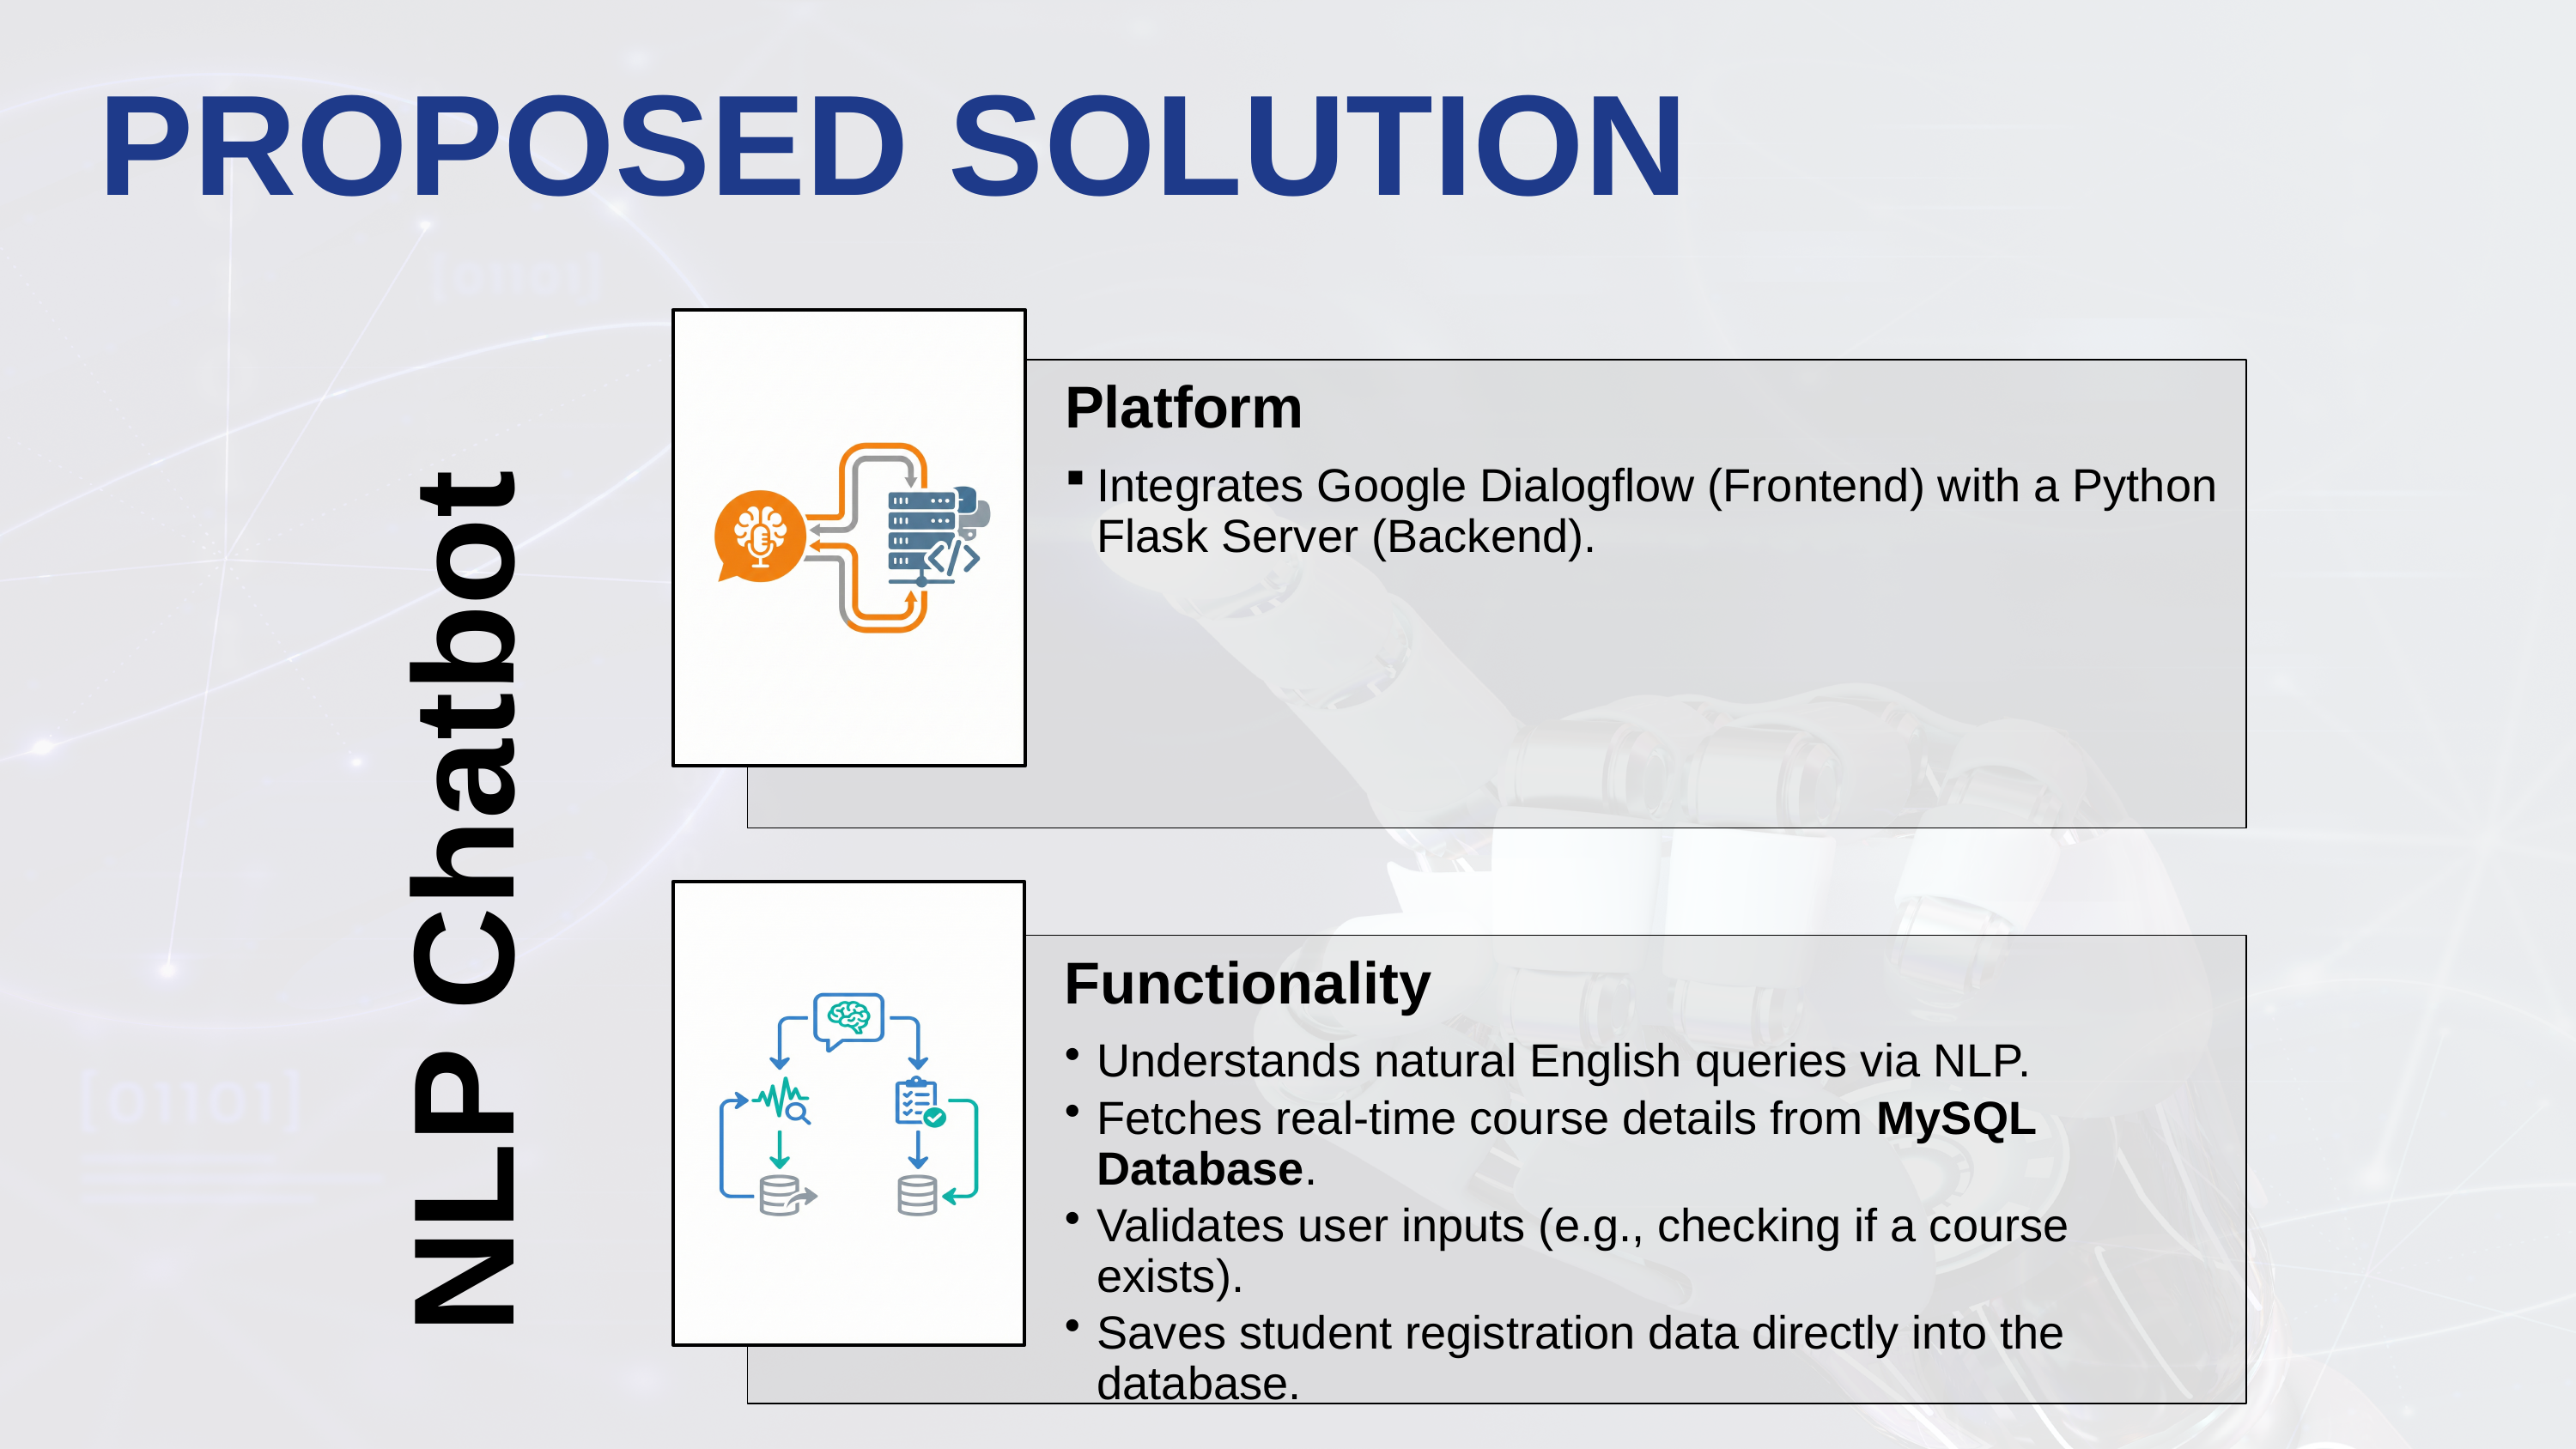

PROPOSED SOLUTION
Platform
Integrates Google Dialogflow (Frontend) with a Python Flask Server (Backend).
Functionality
Understands natural English queries via NLP.
Fetches real-time course details from MySQL Database.
Validates user inputs (e.g., checking if a course exists).
Saves student registration data directly into the database.
NLP Chatbot